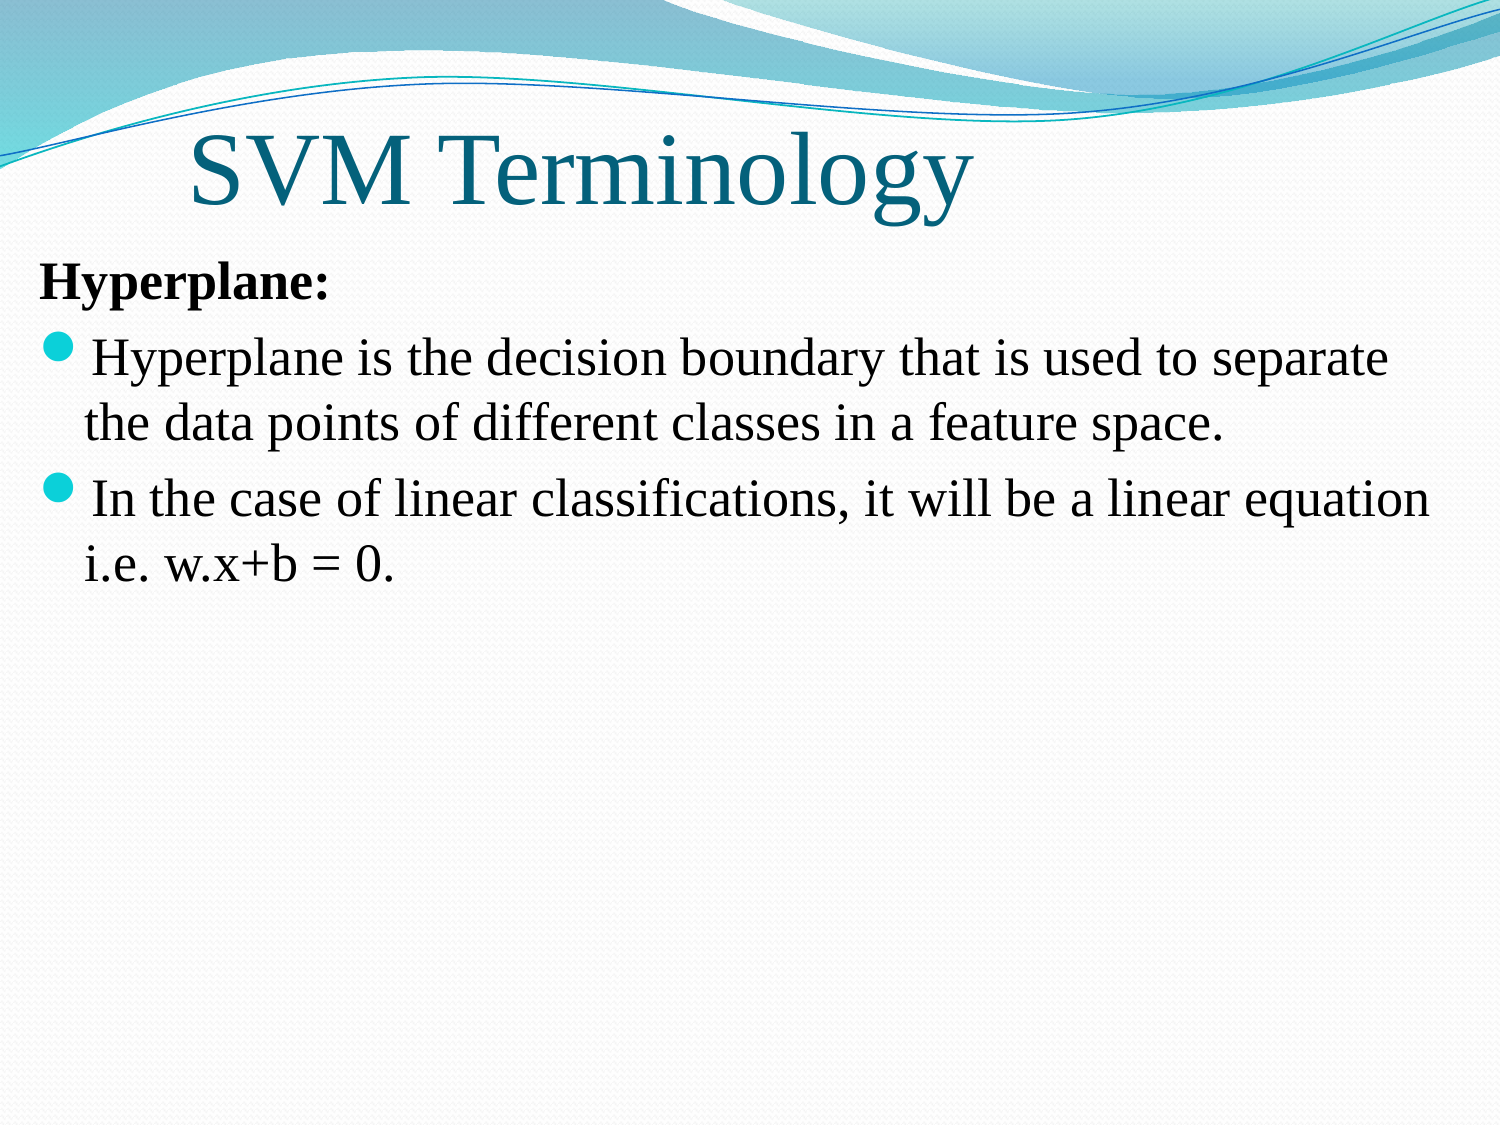

# SVM Terminology
Hyperplane:
Hyperplane is the decision boundary that is used to separate the data points of different classes in a feature space.
In the case of linear classifications, it will be a linear equation i.e. w.x+b = 0.